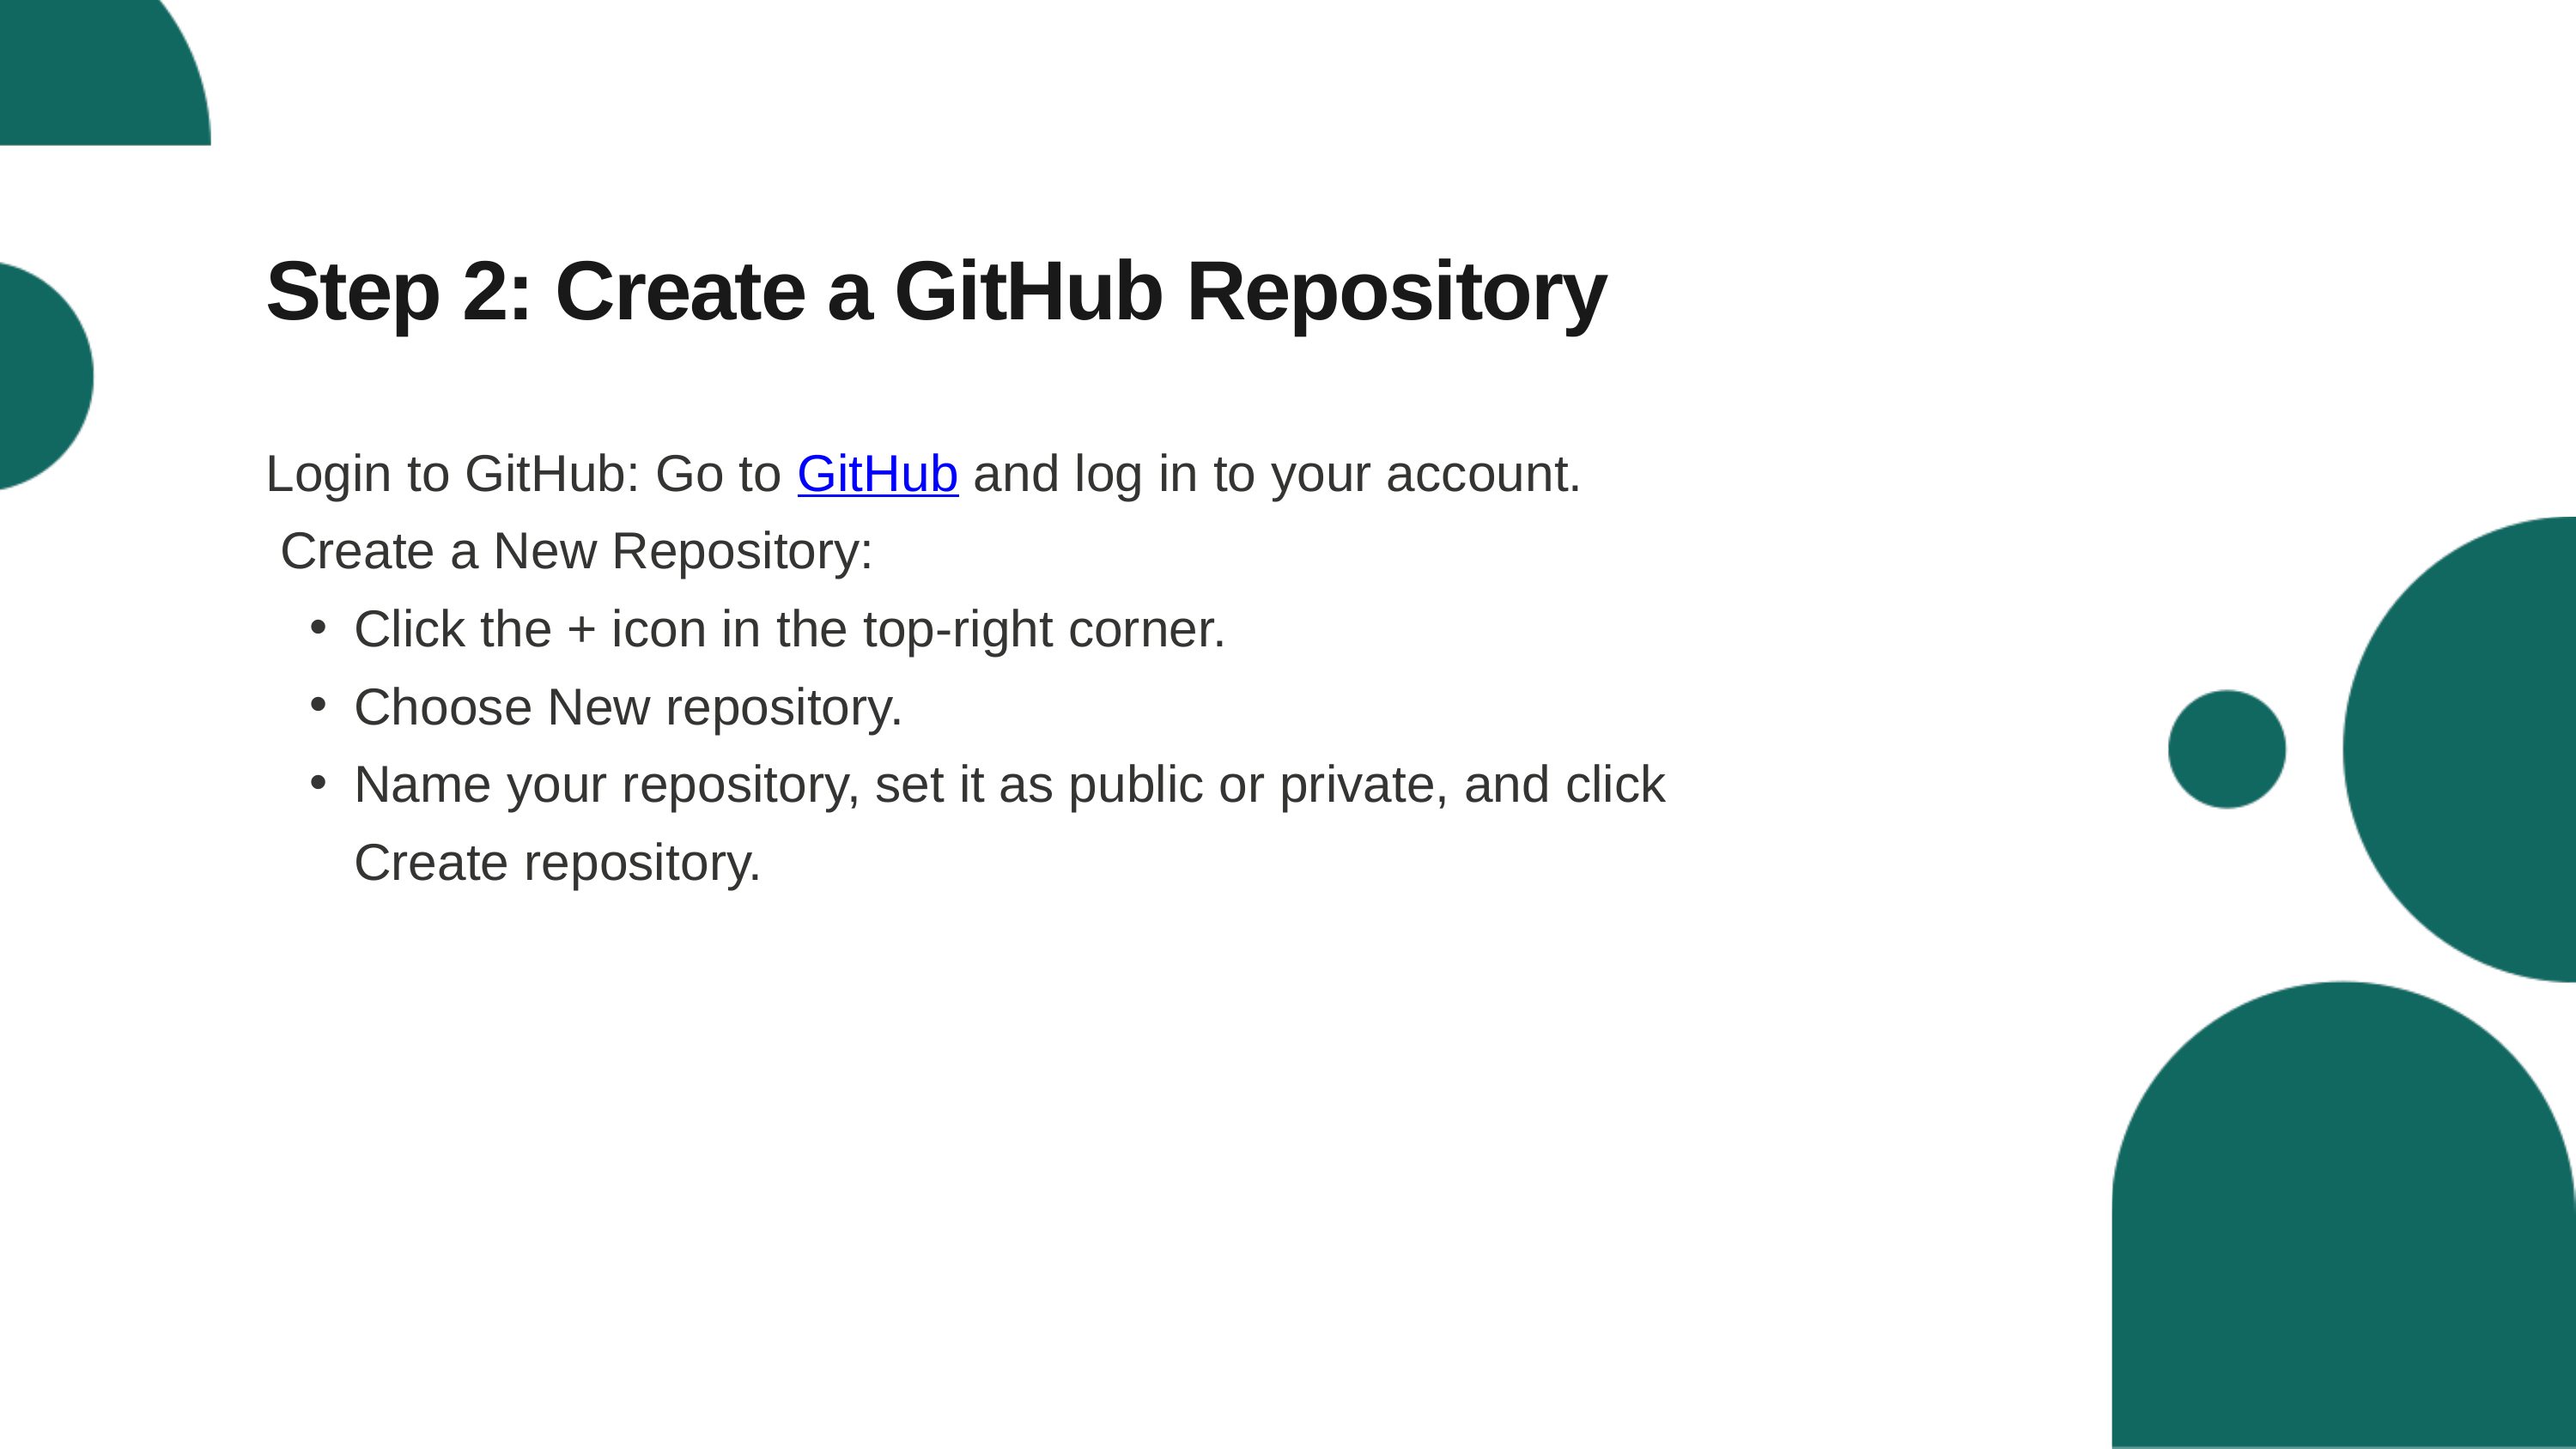

Step 2: Create a GitHub Repository
Login to GitHub: Go to GitHub and log in to your account.
 Create a New Repository:
Click the + icon in the top-right corner.
Choose New repository.
Name your repository, set it as public or private, and click Create repository.